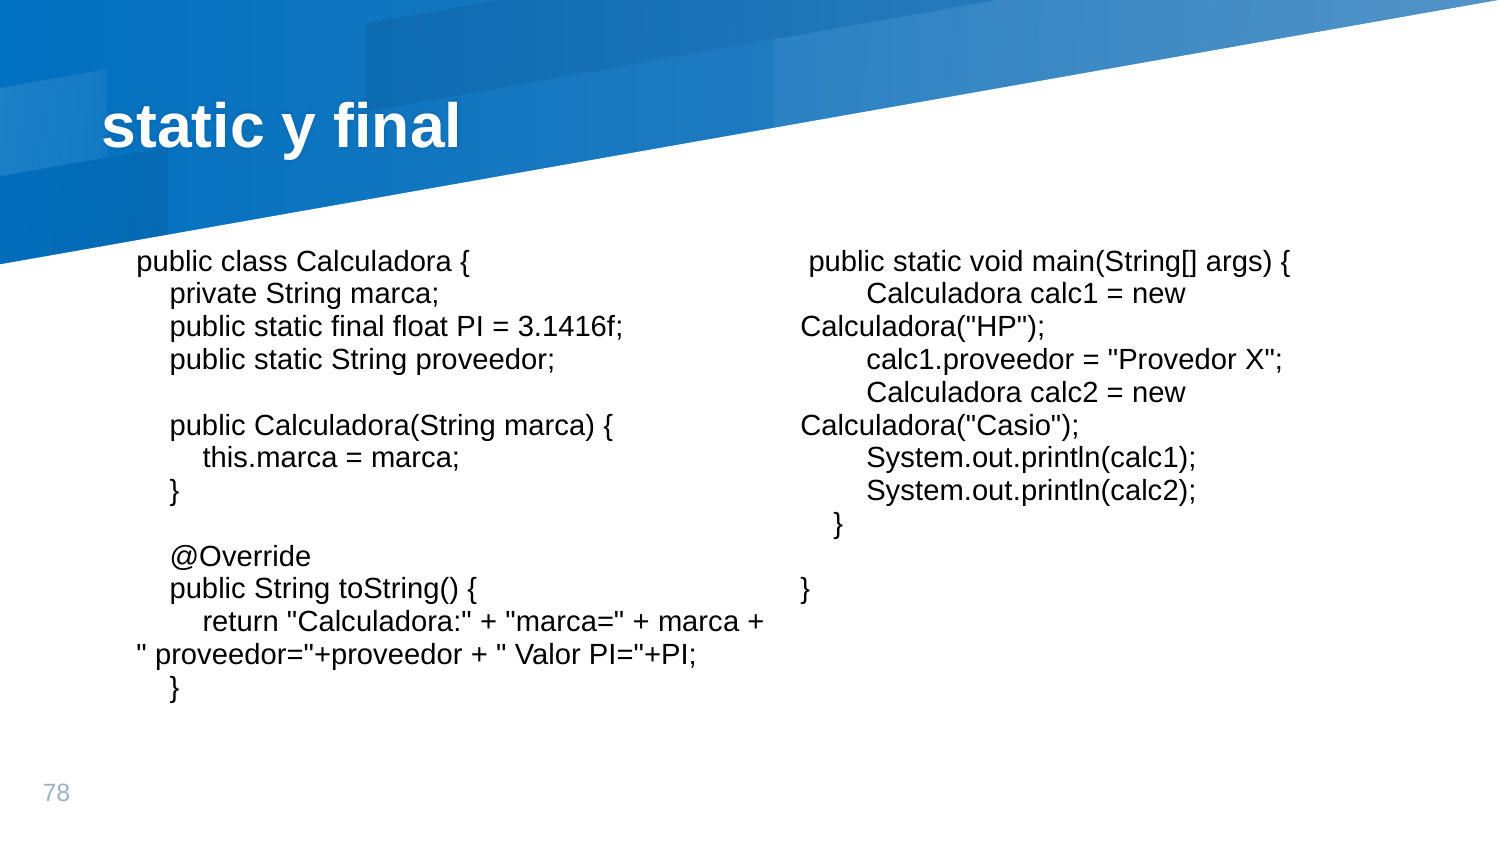

static y final

| public class Calculadora { private String marca; public static final float PI = 3.1416f; public static String proveedor; public Calculadora(String marca) { this.marca = marca; } @Override public String toString() { return "Calculadora:" + "marca=" + marca + " proveedor="+proveedor + " Valor PI="+PI; } | public static void main(String[] args) { Calculadora calc1 = new Calculadora("HP"); calc1.proveedor = "Provedor X"; Calculadora calc2 = new Calculadora("Casio"); System.out.println(calc1); System.out.println(calc2); } } |
| --- | --- |
78